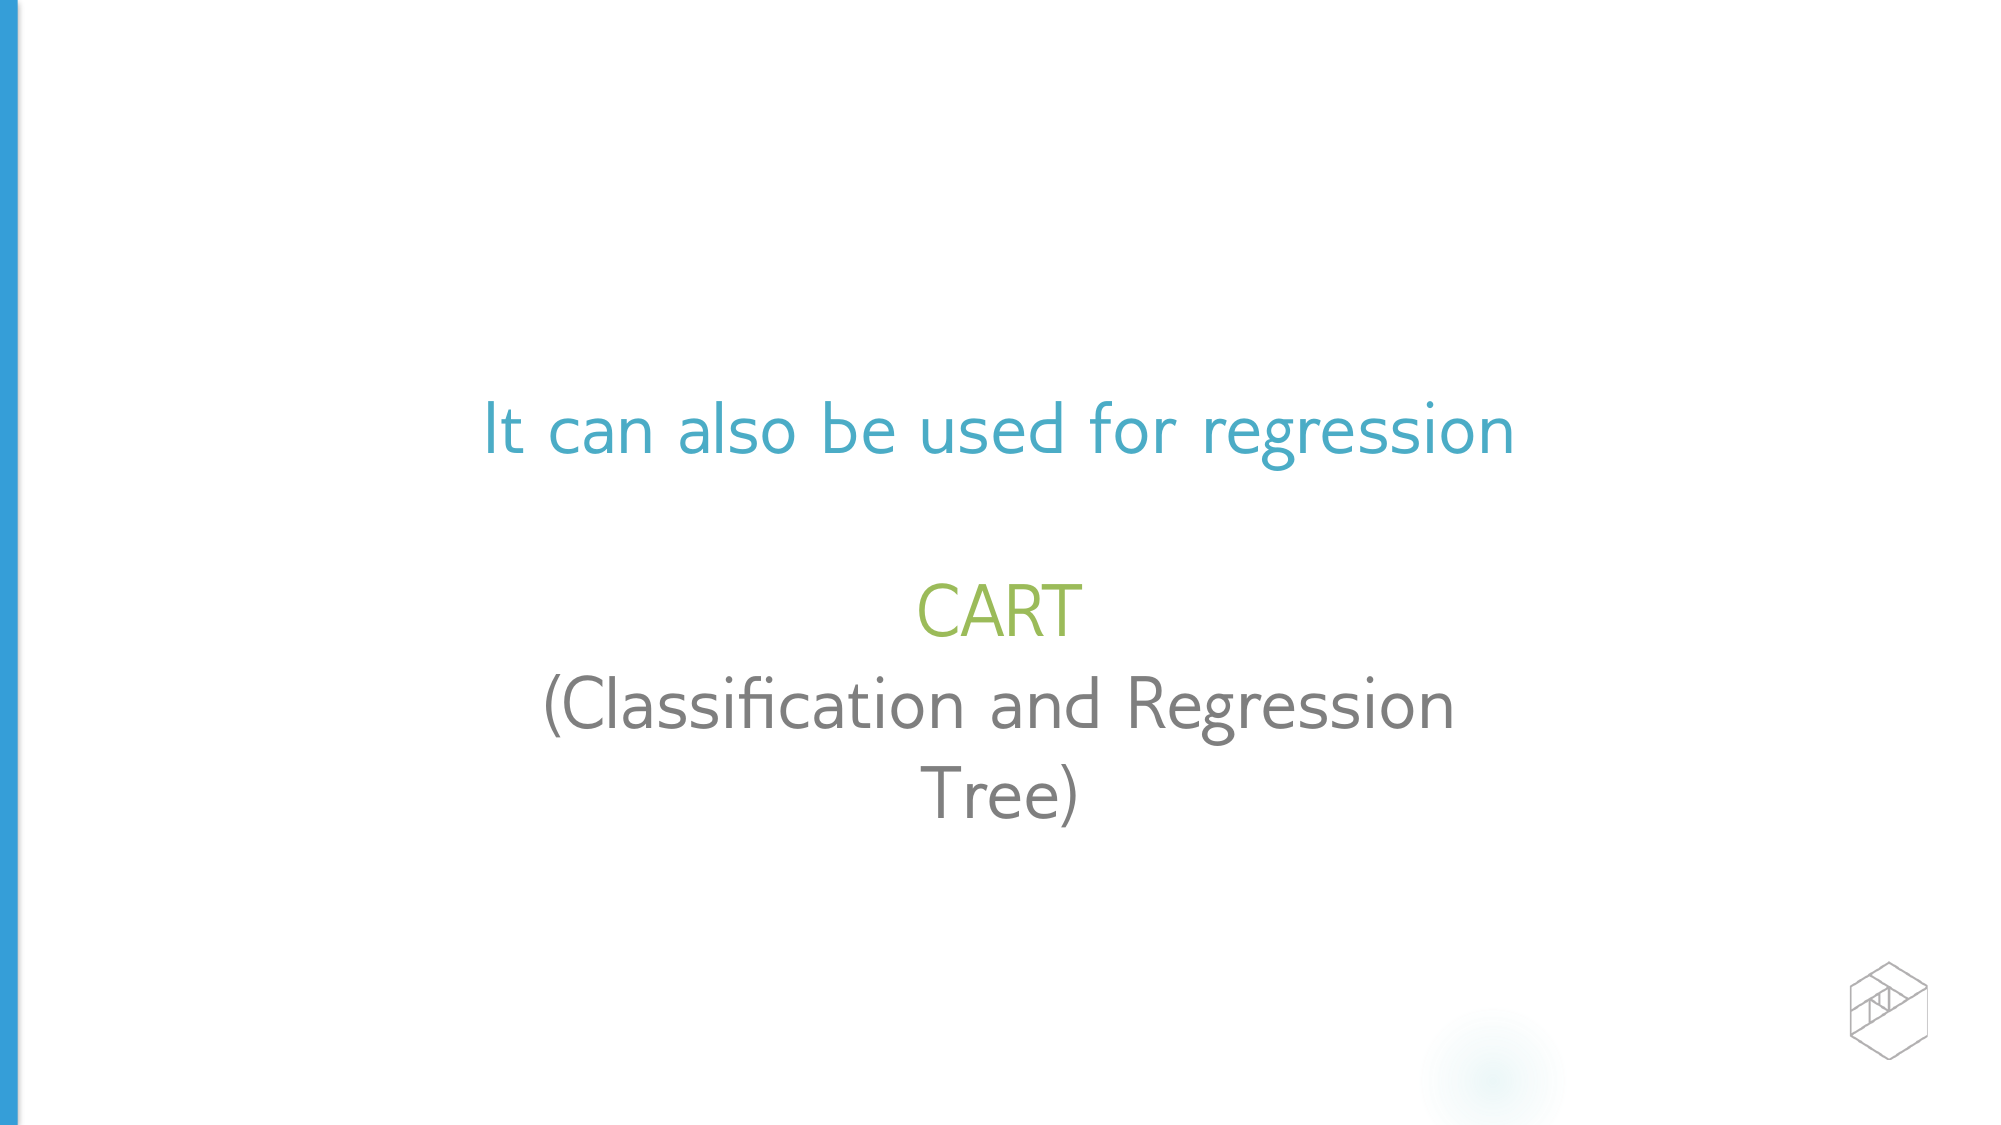

It can also be used for regression

CART
(Classiﬁcation and Regression Tree)